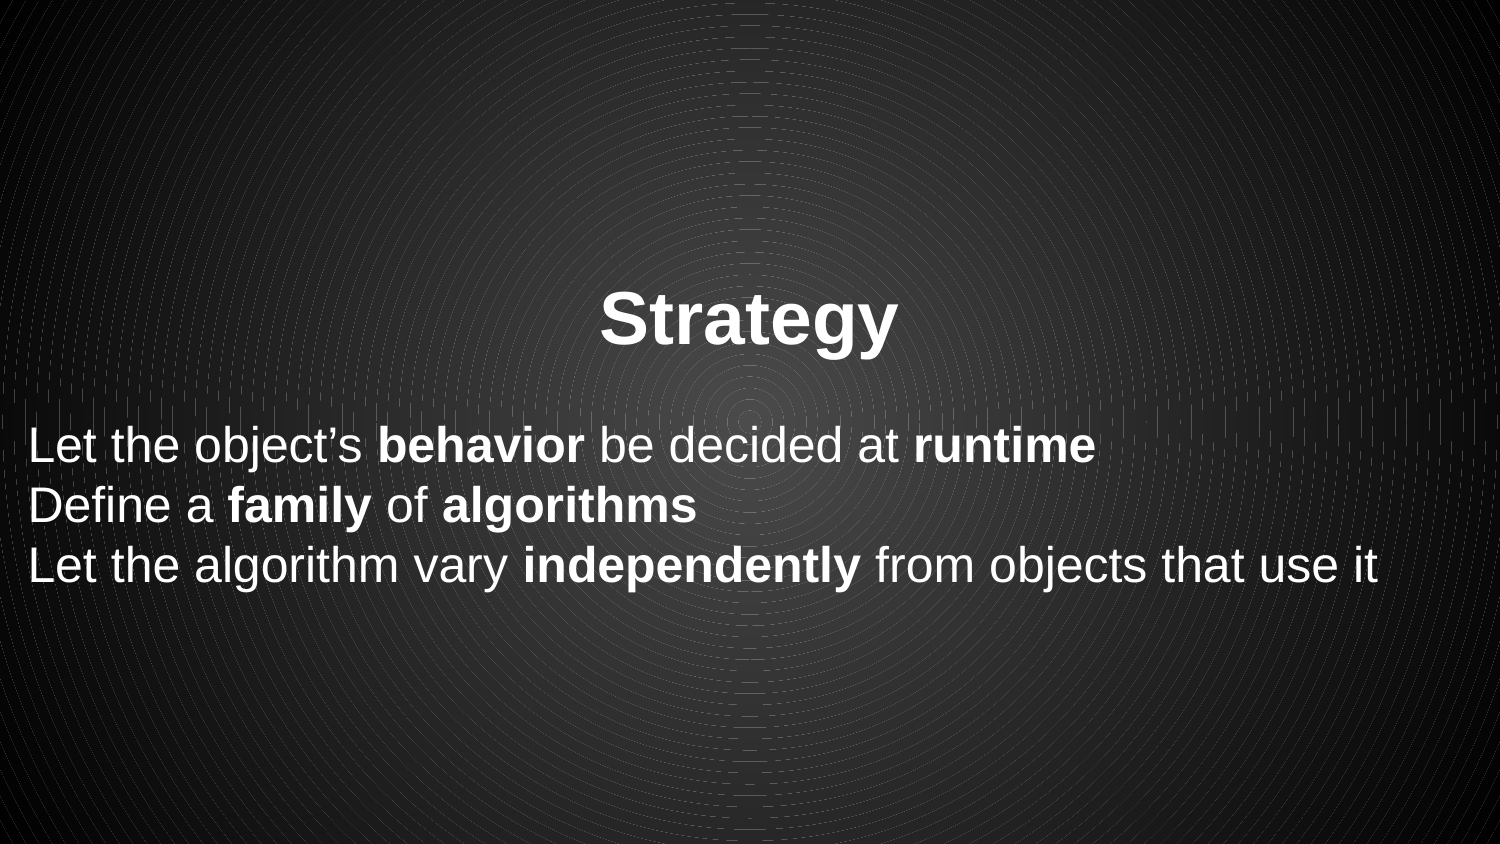

# Strategy
Let the object’s behavior be decided at runtime
Define a family of algorithms
Let the algorithm vary independently from objects that use it